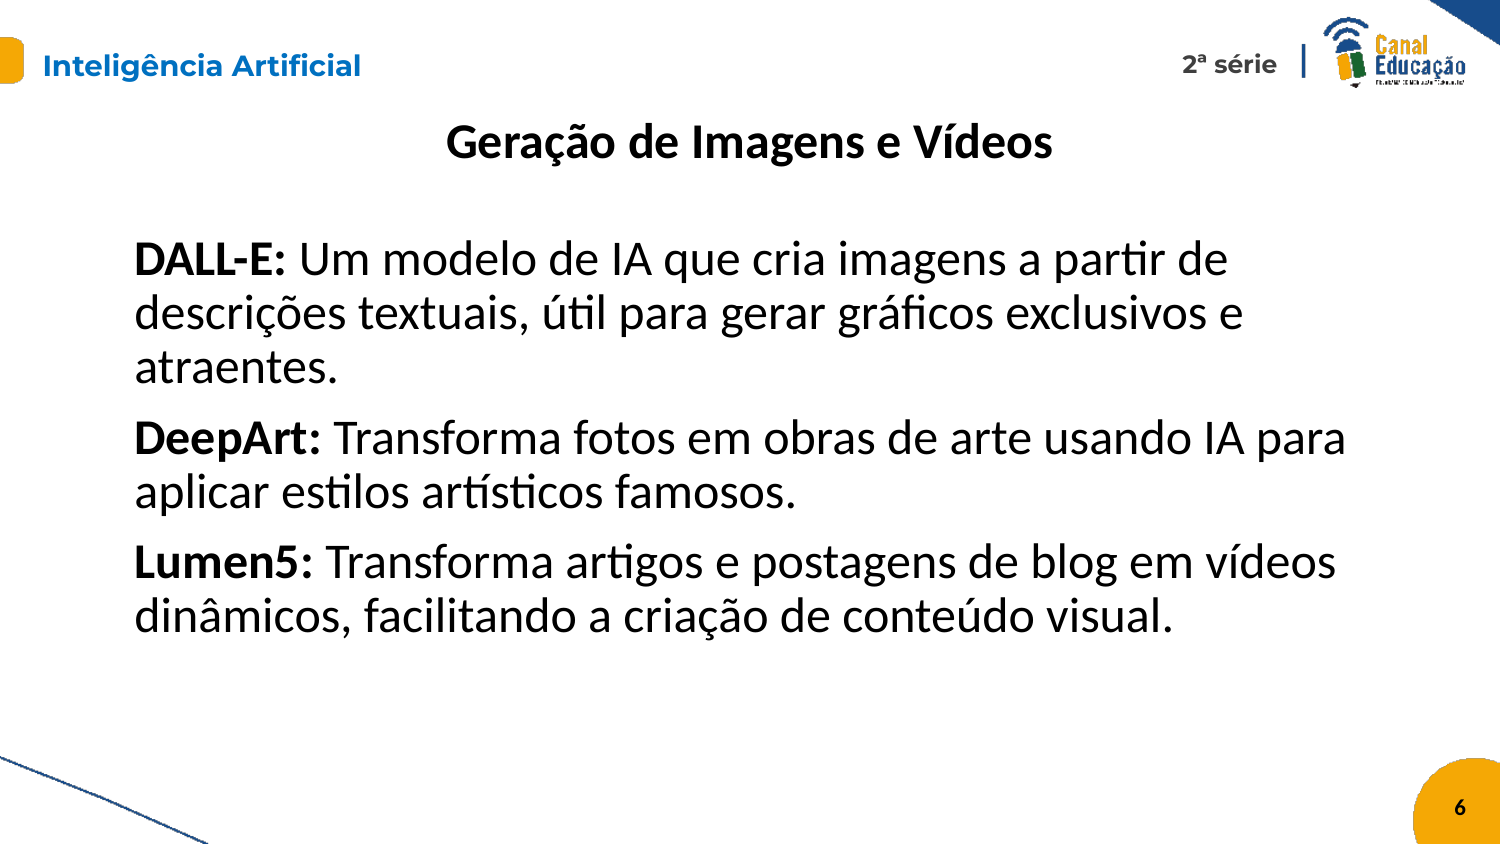

# Geração de Imagens e Vídeos
DALL-E: Um modelo de IA que cria imagens a partir de descrições textuais, útil para gerar gráficos exclusivos e atraentes.
DeepArt: Transforma fotos em obras de arte usando IA para aplicar estilos artísticos famosos.
Lumen5: Transforma artigos e postagens de blog em vídeos dinâmicos, facilitando a criação de conteúdo visual.

6